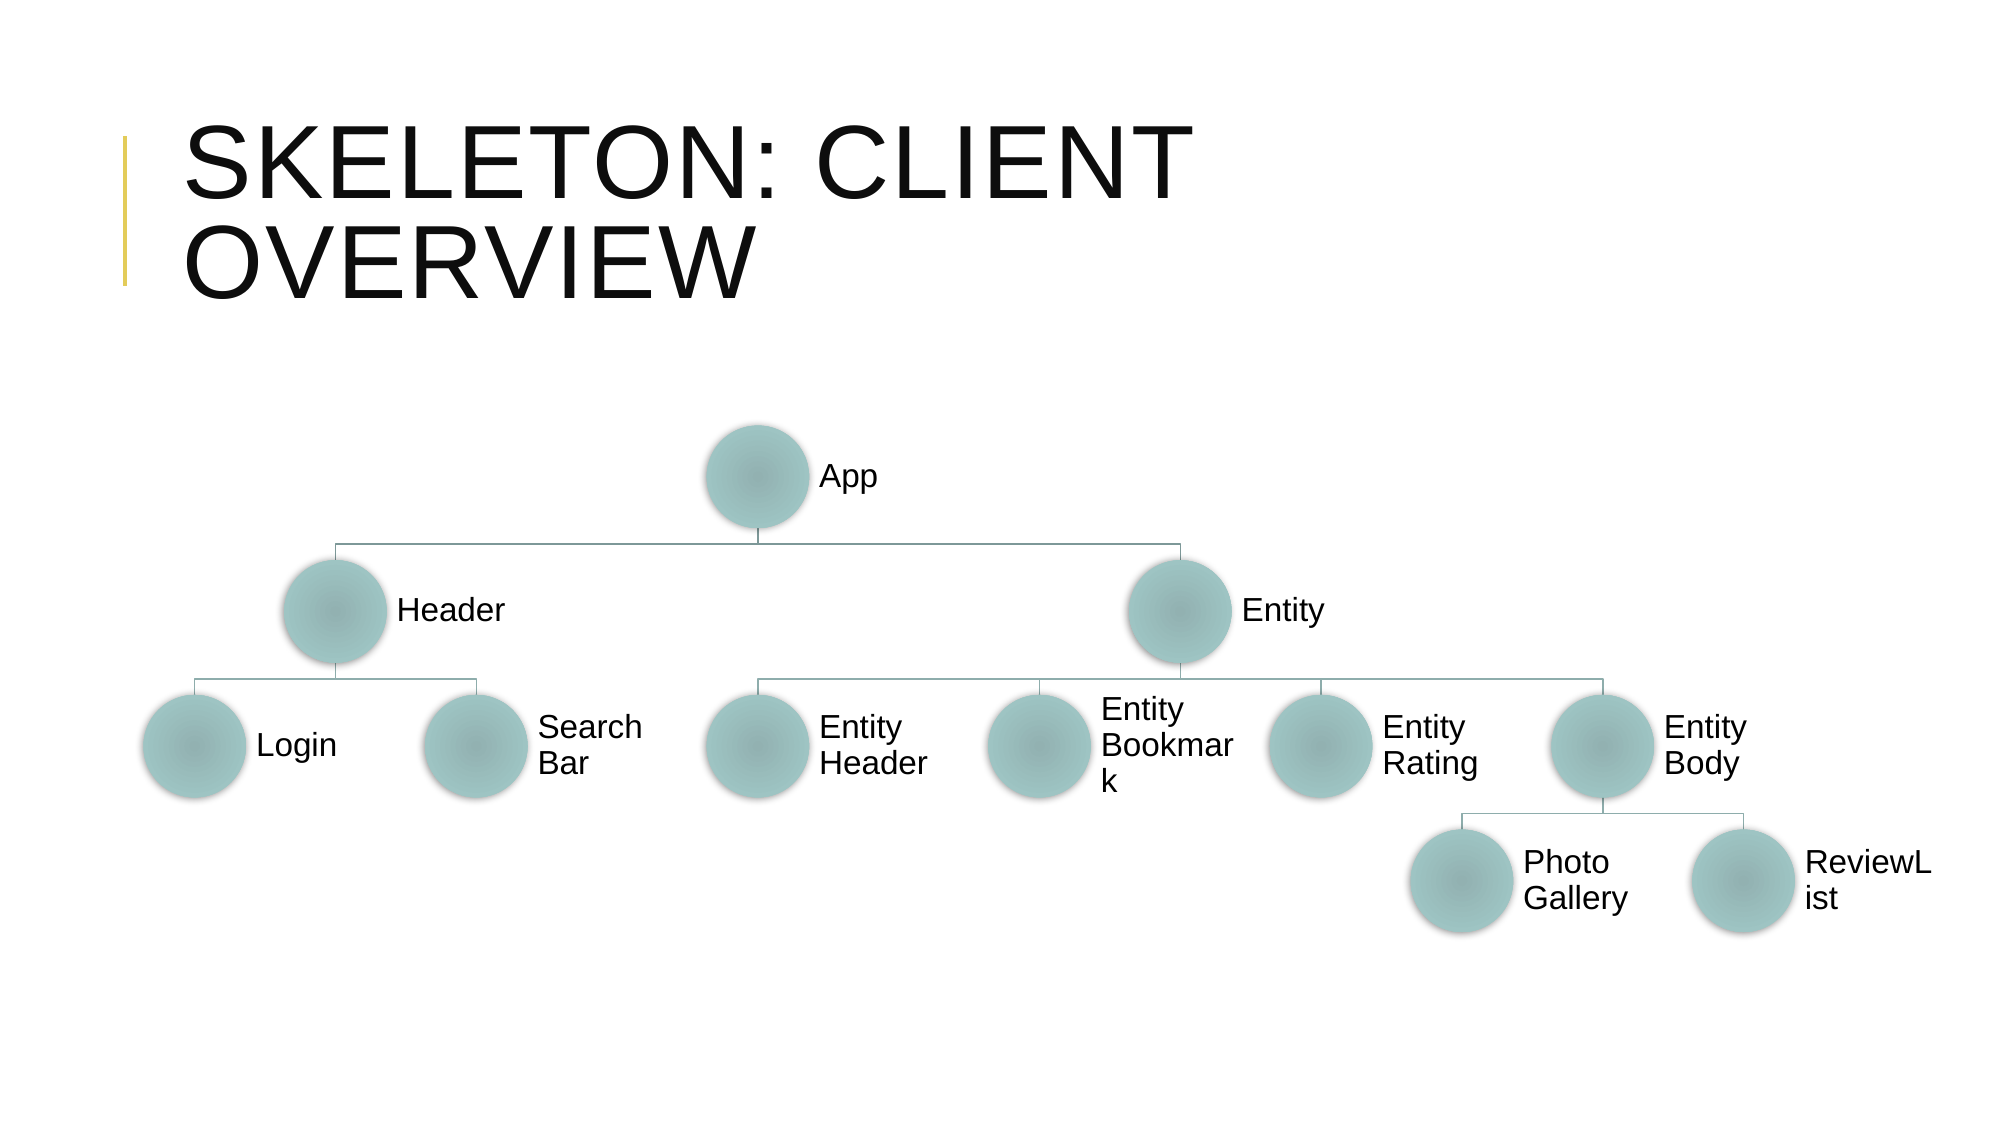

# SKELETON: Client overview
App
Header
Login
Search
Bar
Entity
Entity Header
Entity Bookmark
Entity Rating
Entity Body
Photo
Gallery
ReviewList